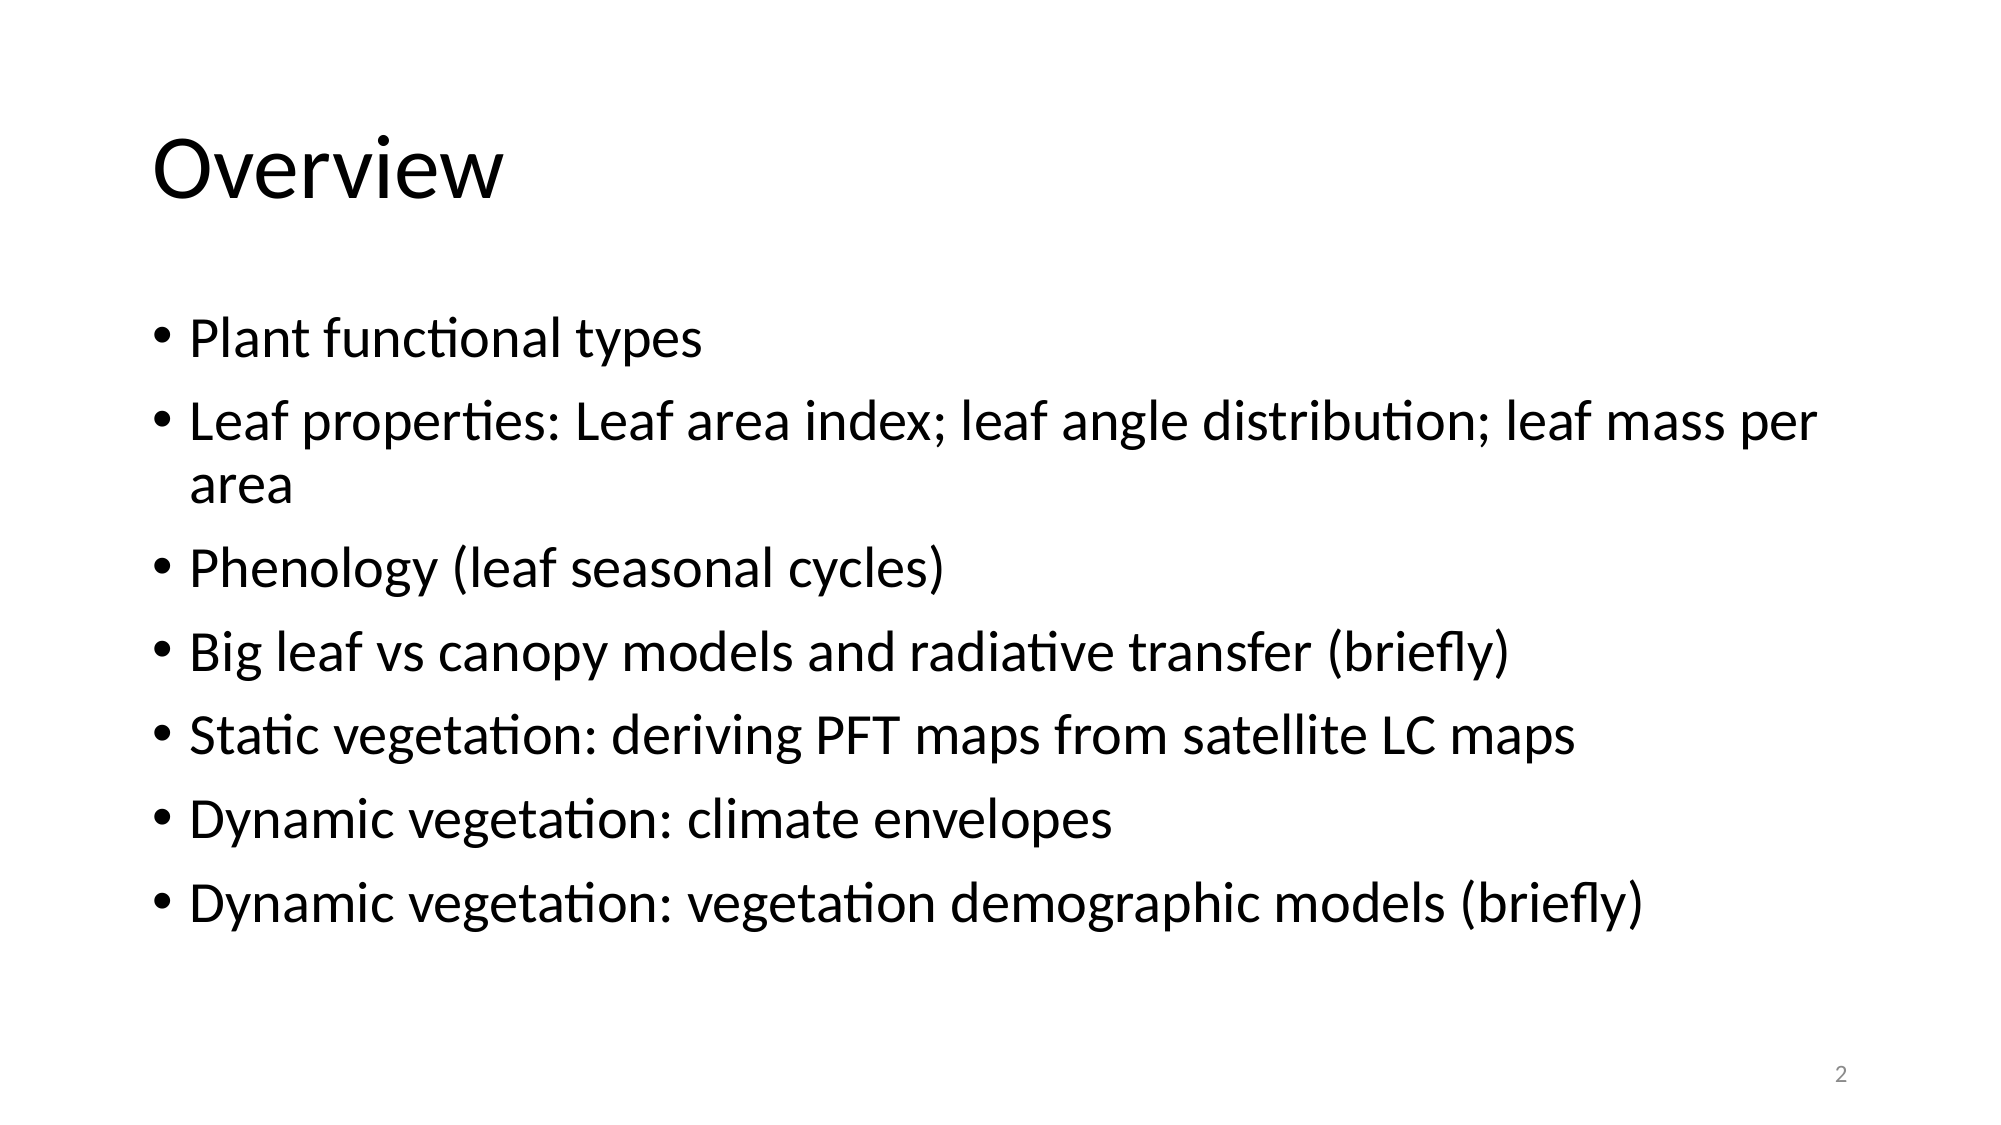

# Overview
Plant functional types
Leaf properties: Leaf area index; leaf angle distribution; leaf mass per area
Phenology (leaf seasonal cycles)
Big leaf vs canopy models and radiative transfer (briefly)
Static vegetation: deriving PFT maps from satellite LC maps
Dynamic vegetation: climate envelopes
Dynamic vegetation: vegetation demographic models (briefly)

2